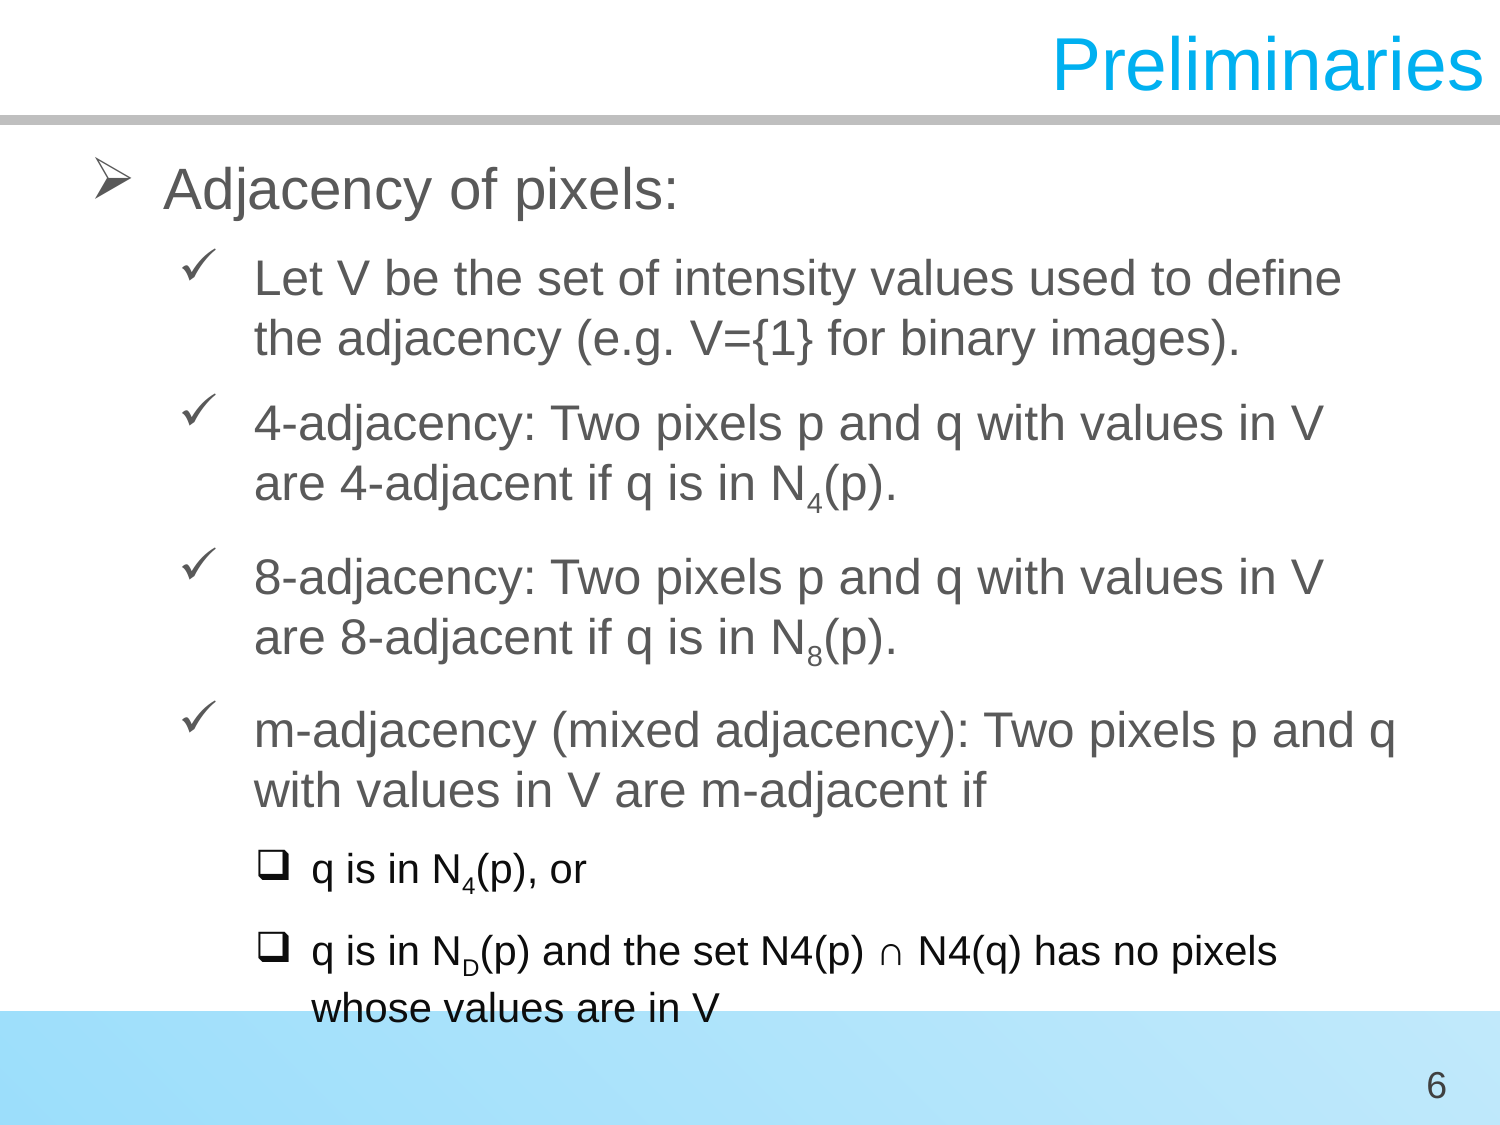

# Preliminaries
Adjacency of pixels:
Let V be the set of intensity values used to define the adjacency (e.g. V={1} for binary images).
4-adjacency: Two pixels p and q with values in V are 4-adjacent if q is in N4(p).
8-adjacency: Two pixels p and q with values in V are 8-adjacent if q is in N8(p).
m-adjacency (mixed adjacency): Two pixels p and q with values in V are m-adjacent if
q is in N4(p), or
q is in ND(p) and the set N4(p) ∩ N4(q) has no pixels whose values are in V